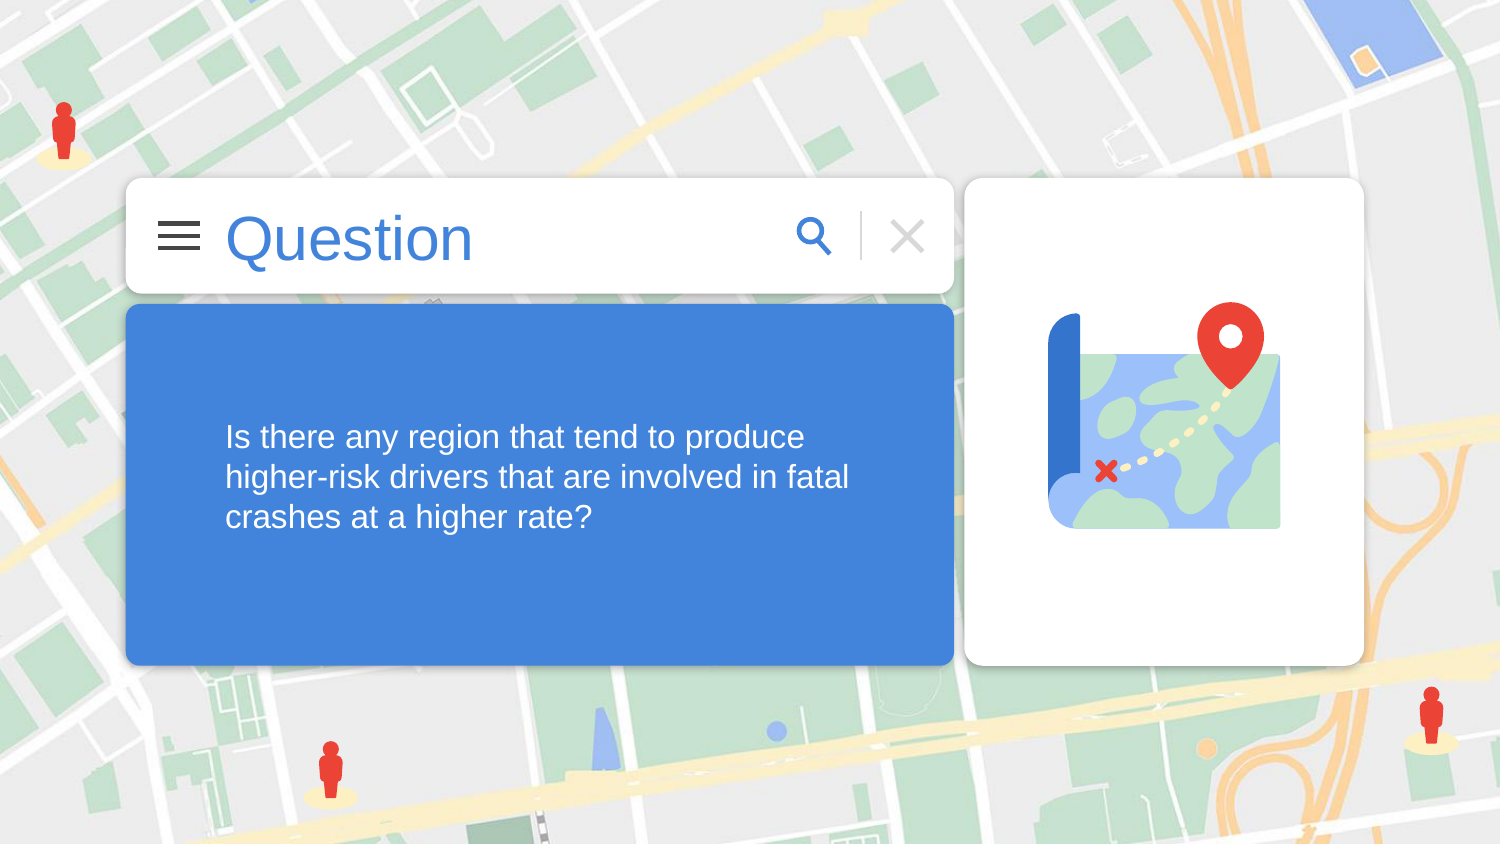

# Question

Is there any region that tend to produce higher-risk drivers that are involved in fatal crashes at a higher rate?